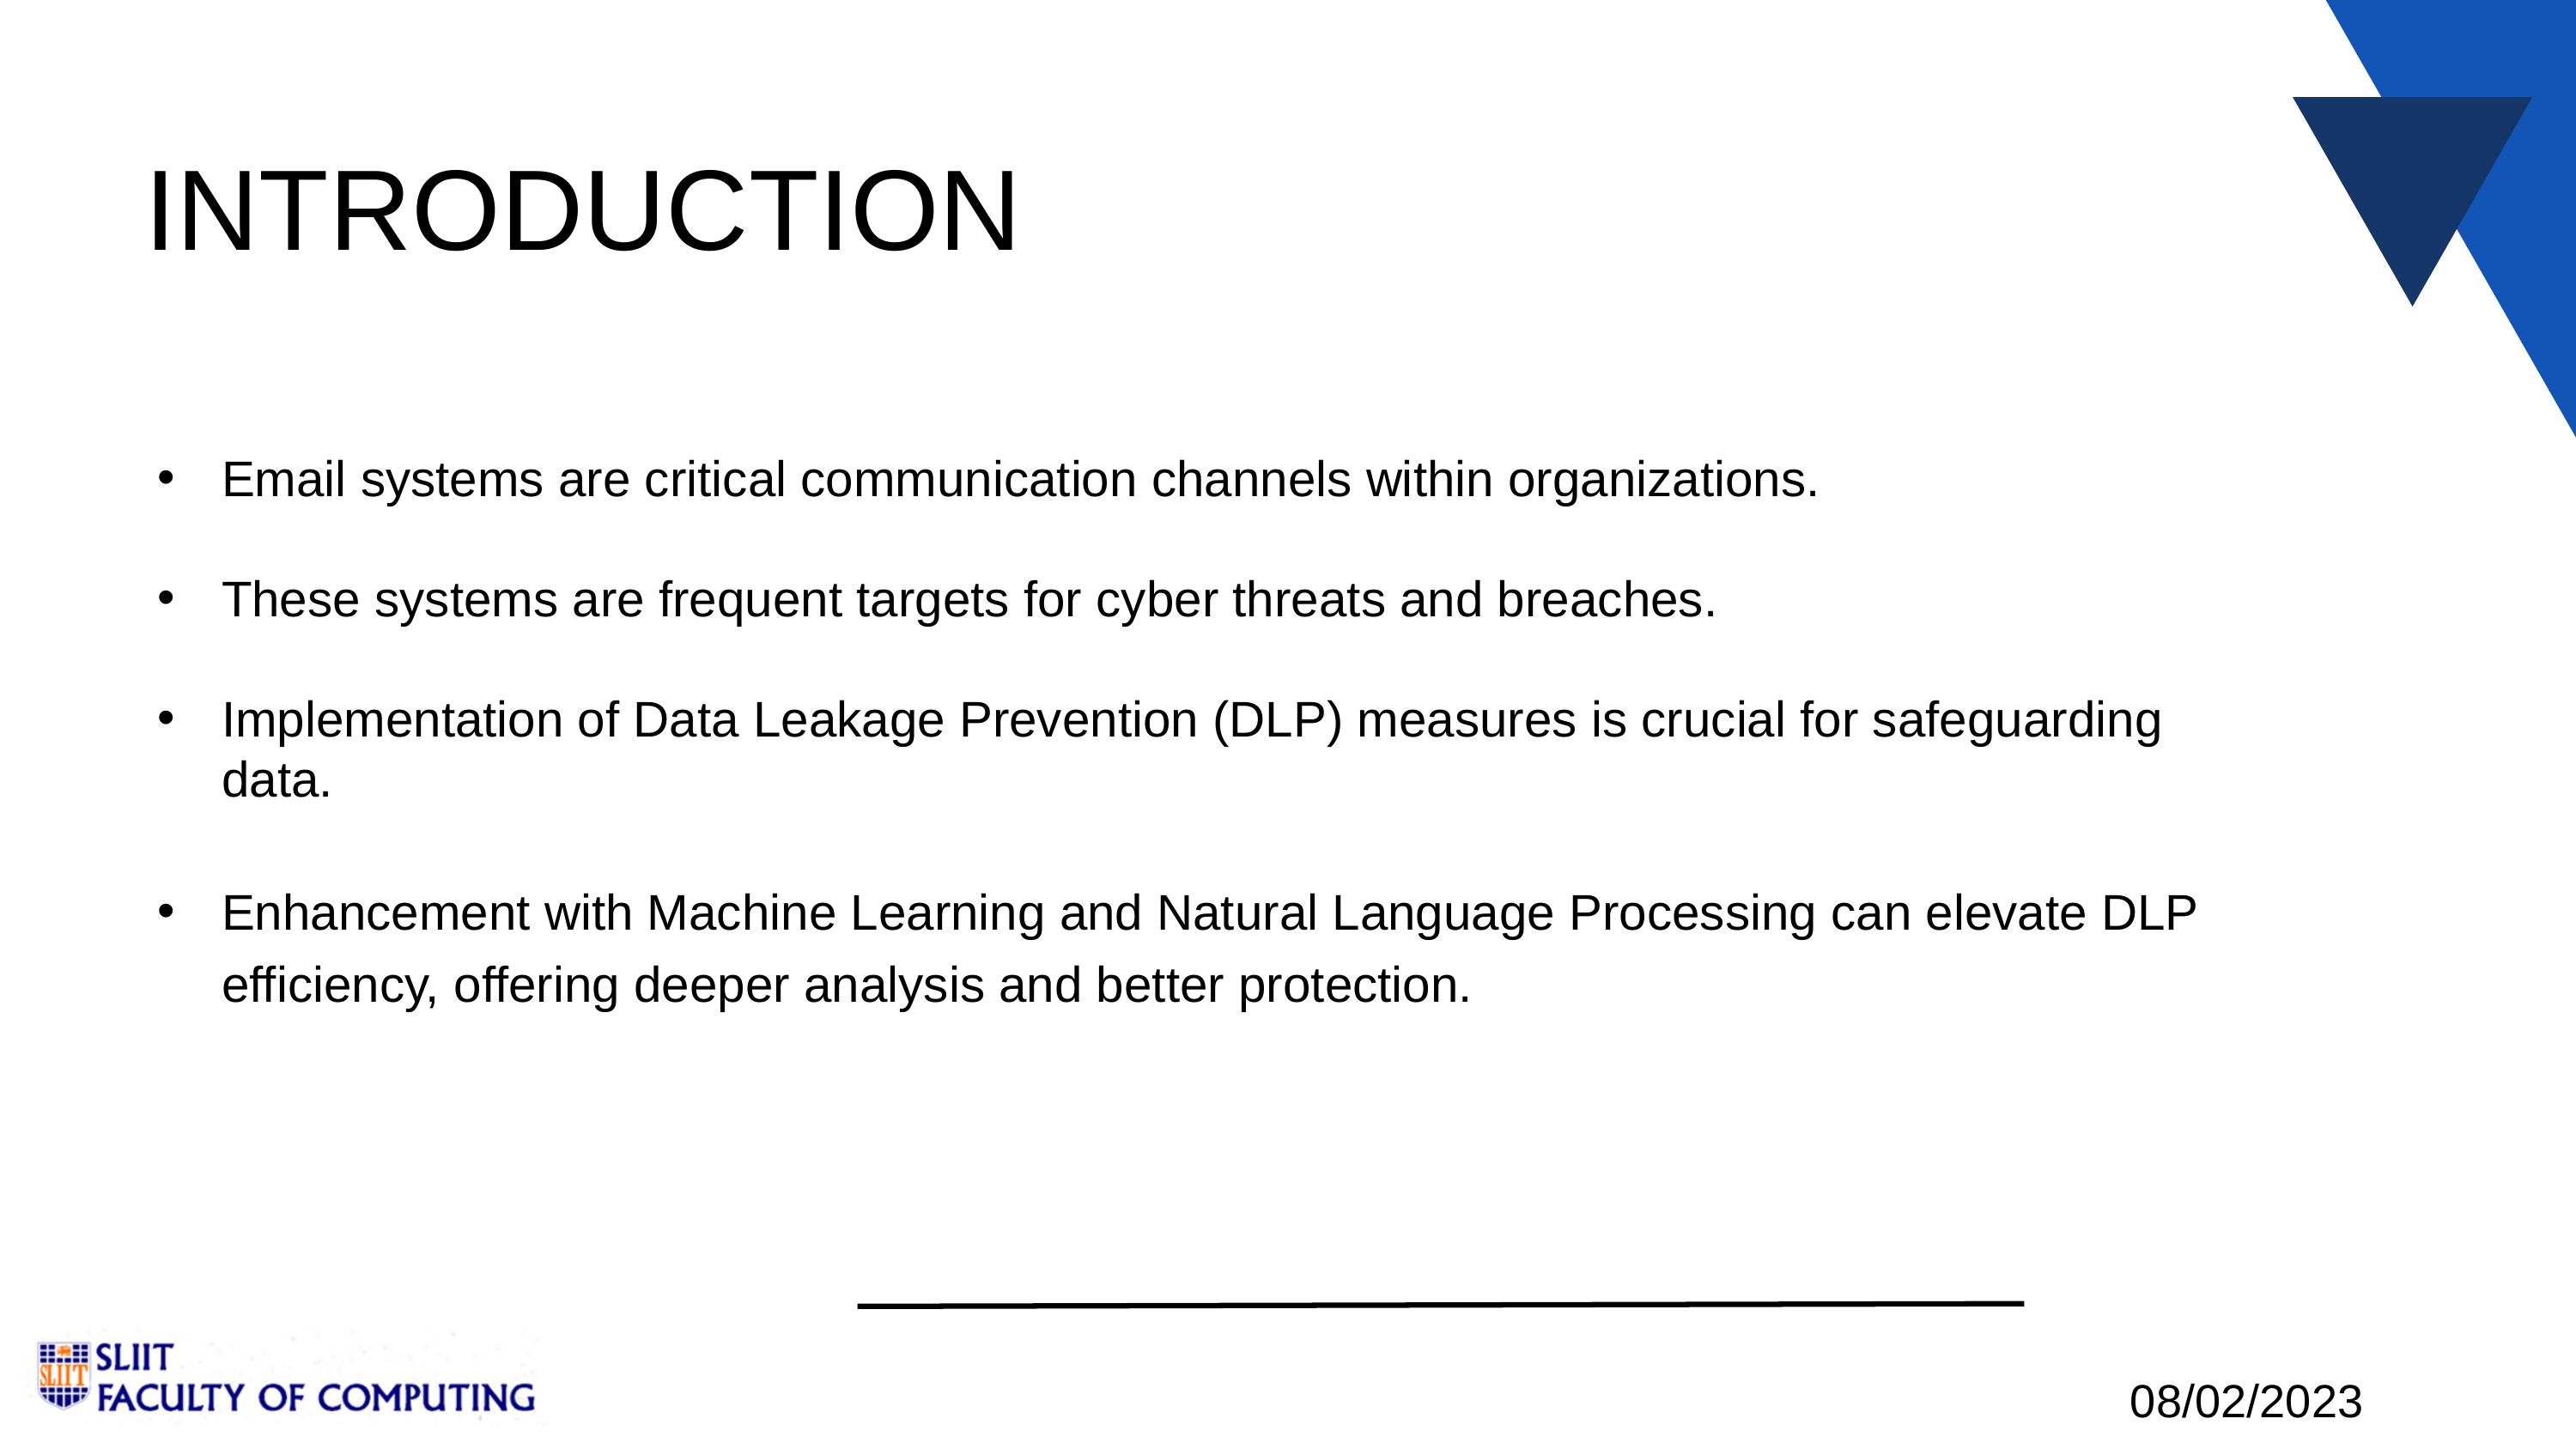

INTRODUCTION

Email systems are critical communication channels within organizations.

These systems are frequent targets for cyber threats and breaches.

Implementation of Data Leakage Prevention (DLP) measures is crucial for safeguarding data.

Enhancement with Machine Learning and Natural Language Processing can elevate DLP efficiency, offering deeper analysis and better protection.

08/02/2023